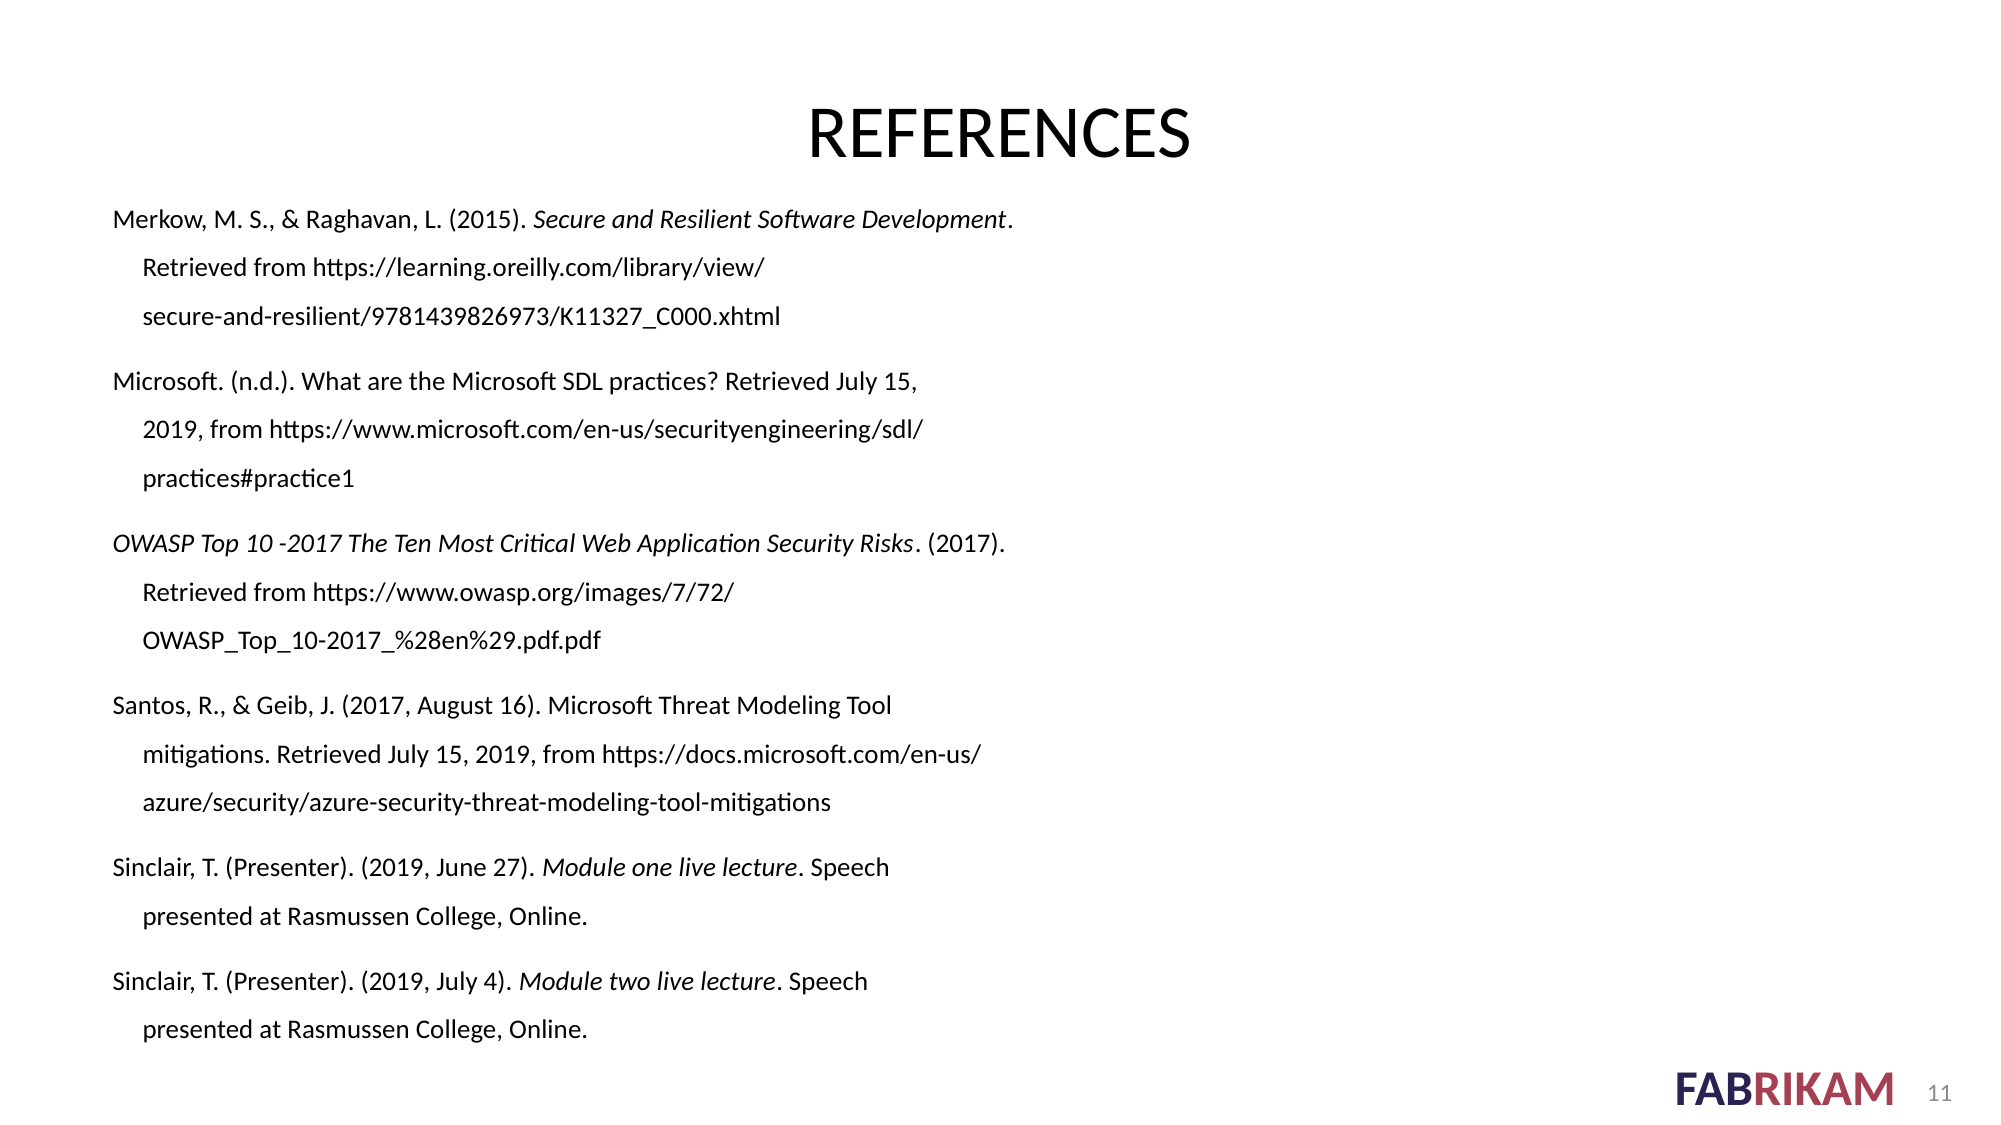

# References
Merkow, M. S., & Raghavan, L. (2015). Secure and Resilient Software Development.
     Retrieved from https://learning.oreilly.com/library/view/
     secure-and-resilient/9781439826973/K11327_C000.xhtml
Microsoft. (n.d.). What are the Microsoft SDL practices? Retrieved July 15,
     2019, from https://www.microsoft.com/en-us/securityengineering/sdl/
     practices#practice1
OWASP Top 10 -2017 The Ten Most Critical Web Application Security Risks. (2017).
     Retrieved from https://www.owasp.org/images/7/72/
     OWASP_Top_10-2017_%28en%29.pdf.pdf
Santos, R., & Geib, J. (2017, August 16). Microsoft Threat Modeling Tool
     mitigations. Retrieved July 15, 2019, from https://docs.microsoft.com/en-us/
     azure/security/azure-security-threat-modeling-tool-mitigations
Sinclair, T. (Presenter). (2019, June 27). Module one live lecture. Speech
     presented at Rasmussen College, Online.
Sinclair, T. (Presenter). (2019, July 4). Module two live lecture. Speech
     presented at Rasmussen College, Online.

11